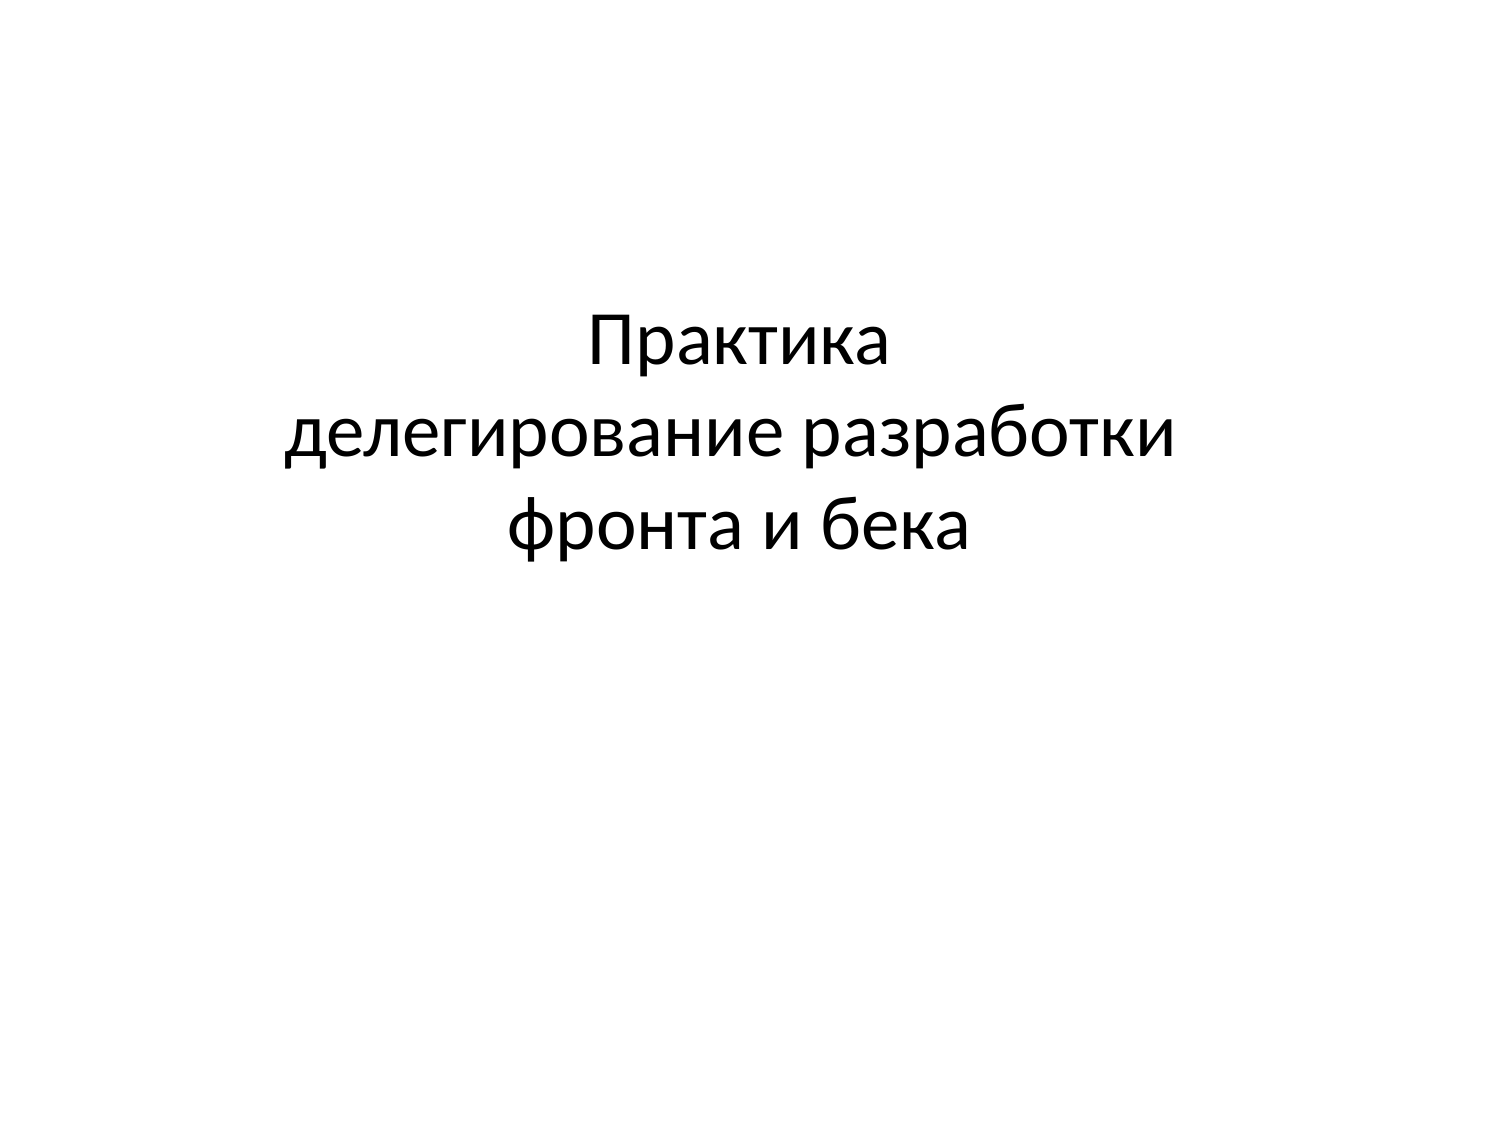

# Практика делегирование разработки фронта и бека